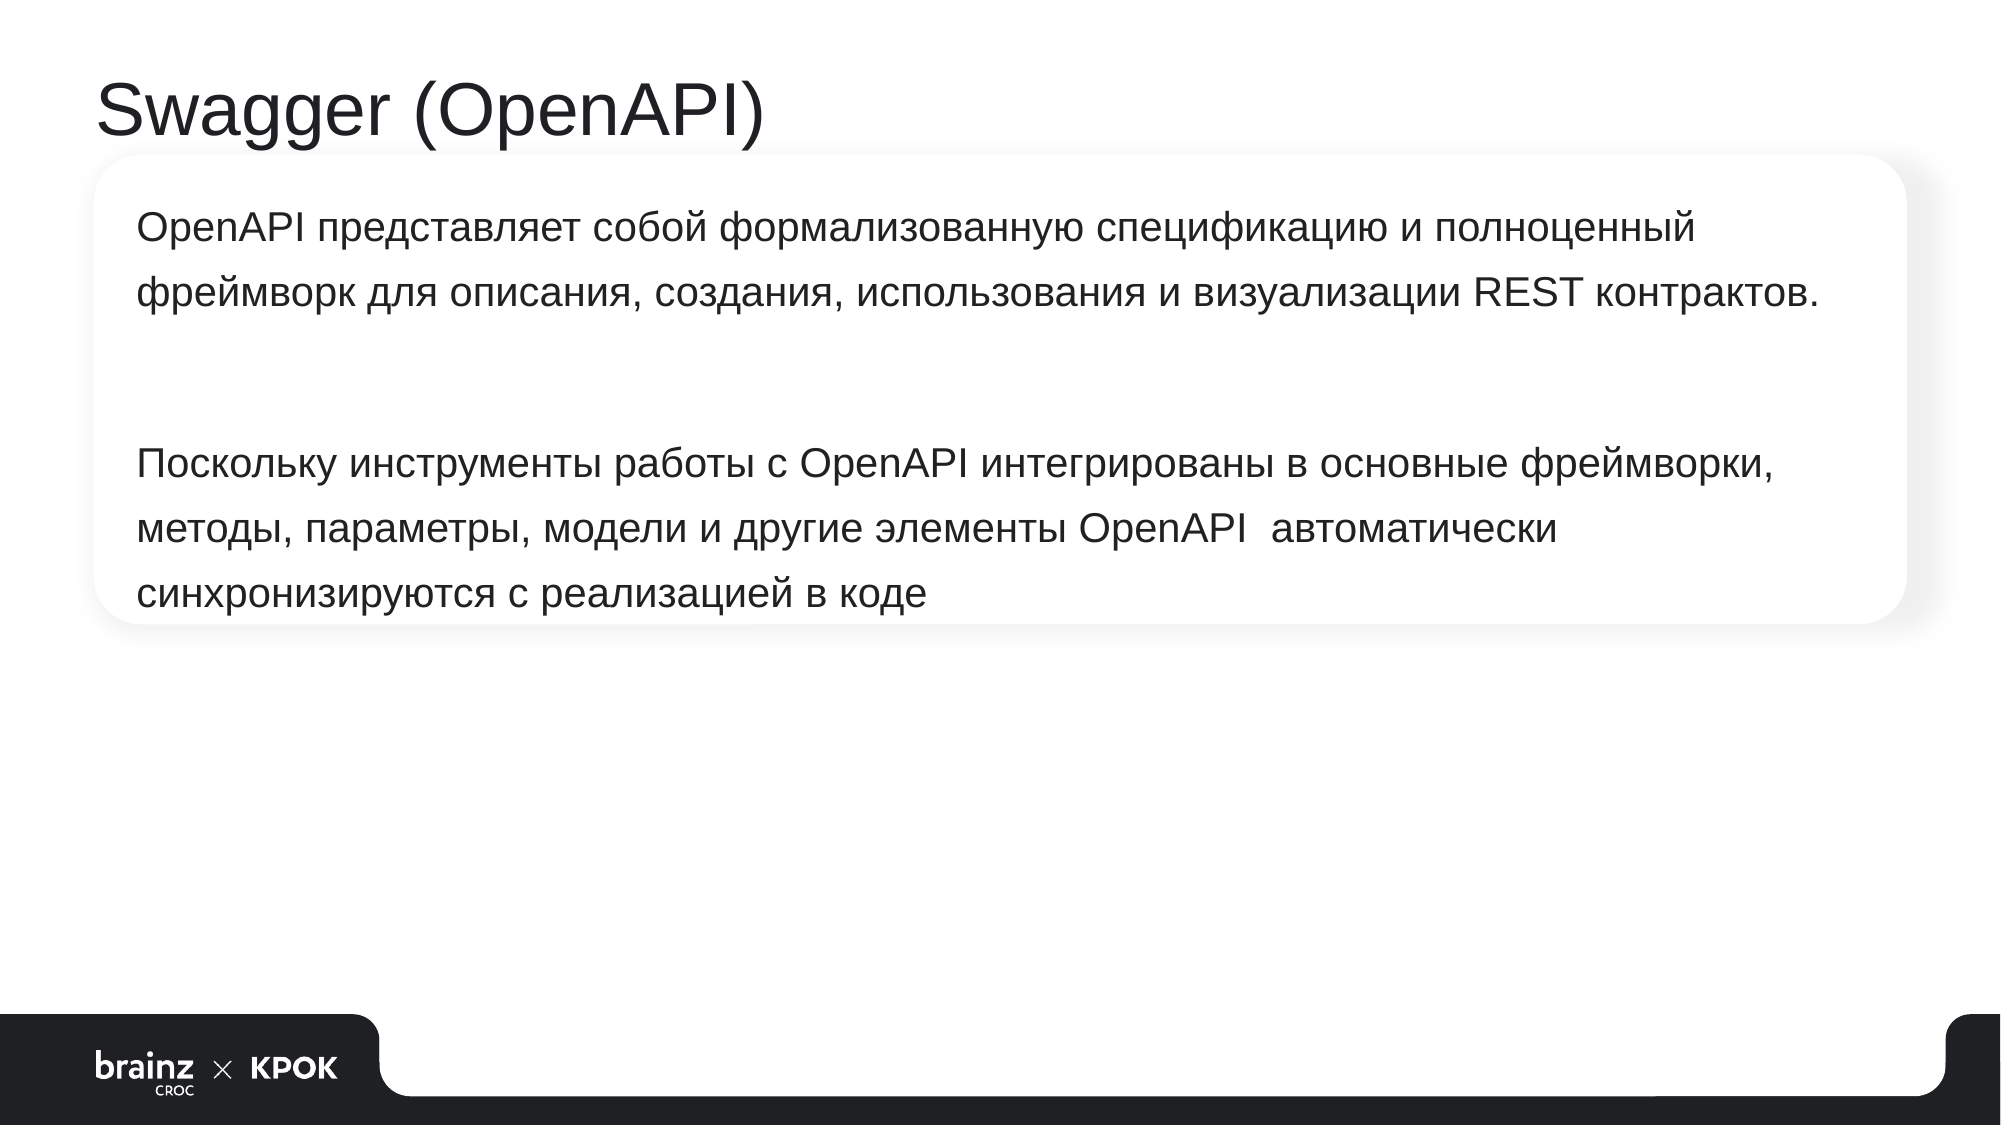

# Swagger (OpenAPI)

OpenAPI представляет собой формализованную спецификацию и полноценный фреймворк для описания, создания, использования и визуализации REST контрактов.

Поскольку инструменты работы с OpenAPI интегрированы в основные фреймворки, методы, параметры, модели и другие элементы OpenAPI  автоматически синхронизируются с реализацией в коде